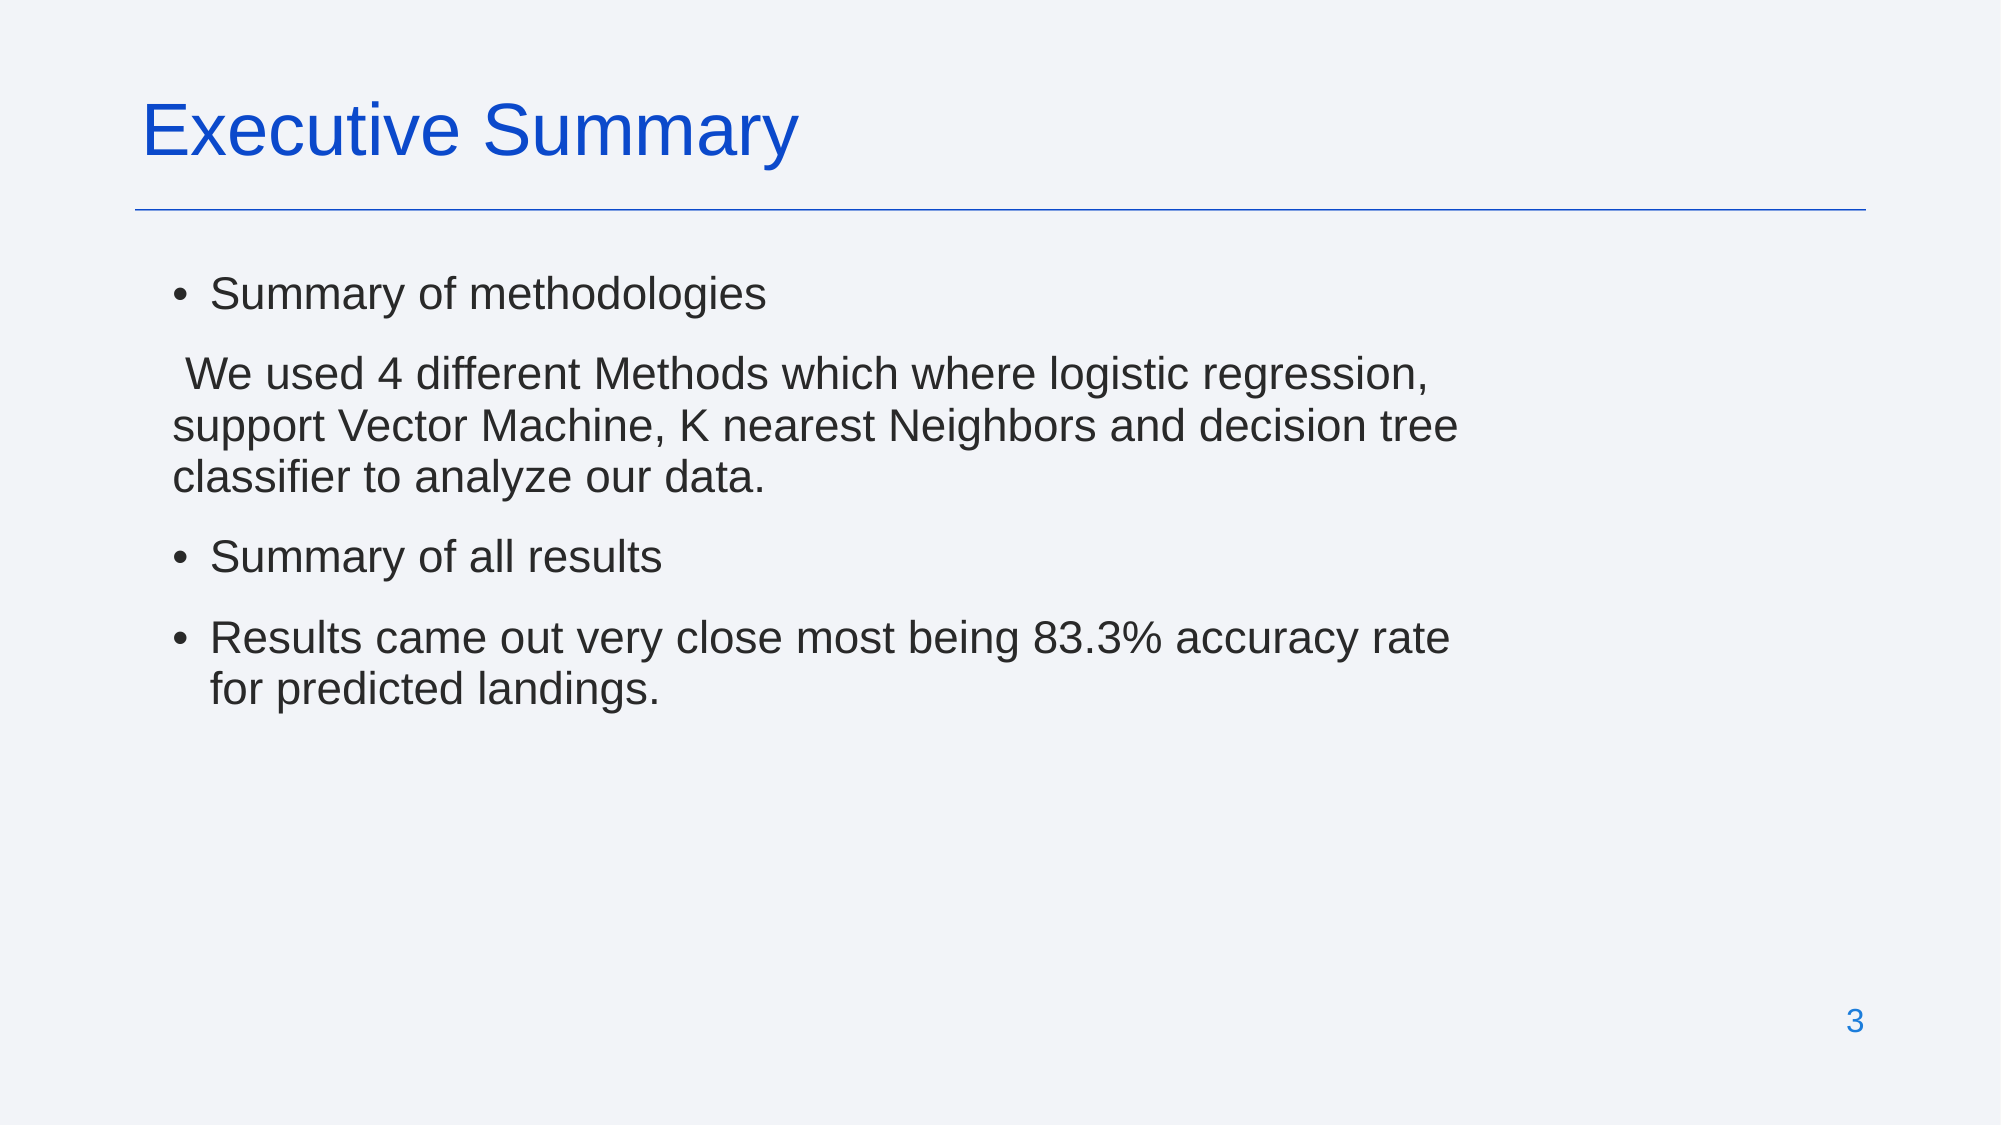

Executive Summary
Summary of methodologies
 We used 4 different Methods which where logistic regression, support Vector Machine, K nearest Neighbors and decision tree classifier to analyze our data.
Summary of all results
Results came out very close most being 83.3% accuracy rate for predicted landings.
3